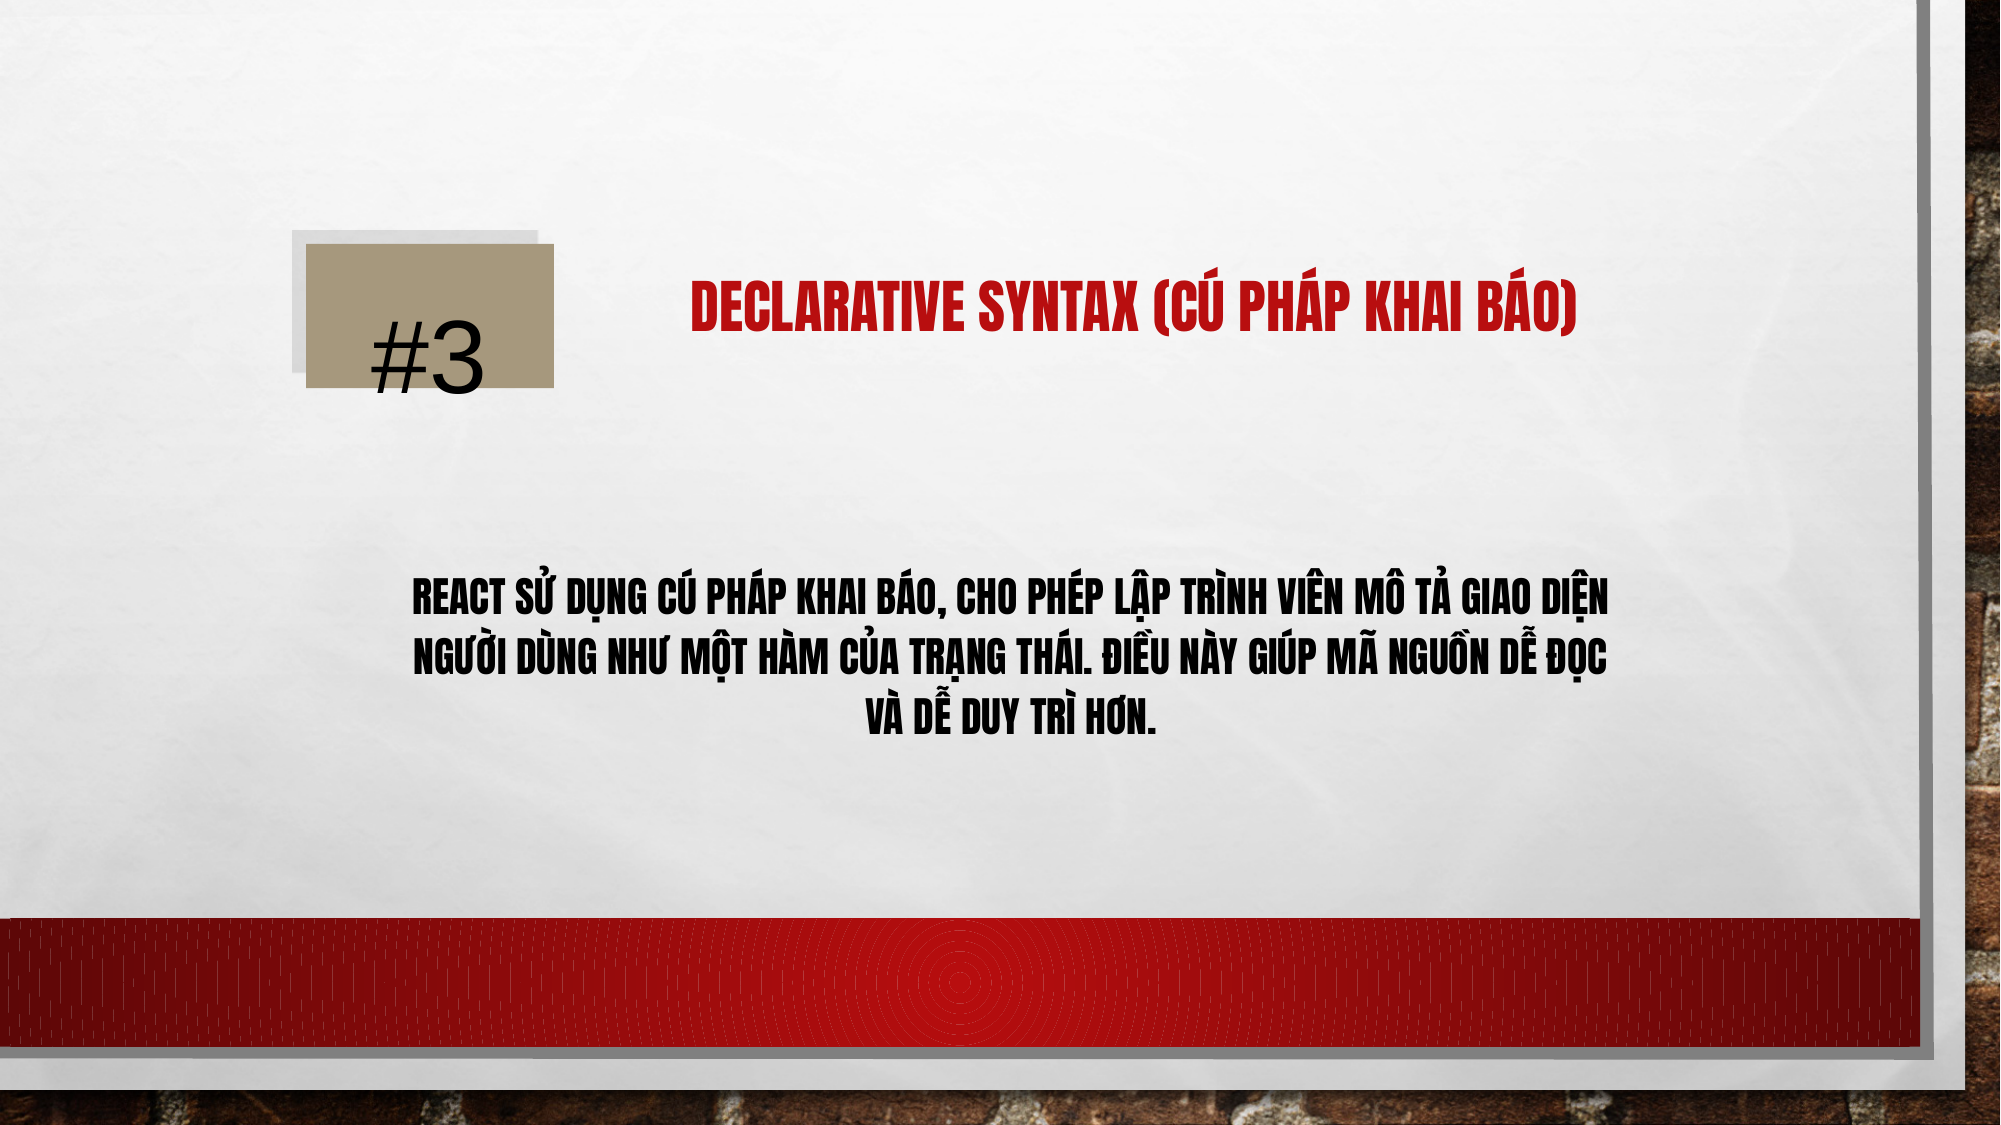

#3
# Declarative Syntax (Cú pháp khai báo)
React sử dụng cú pháp khai báo, cho phép lập trình viên mô tả giao diện người dùng như một hàm của trạng thái. Điều này giúp mã nguồn dễ đọc và dễ duy trì hơn.